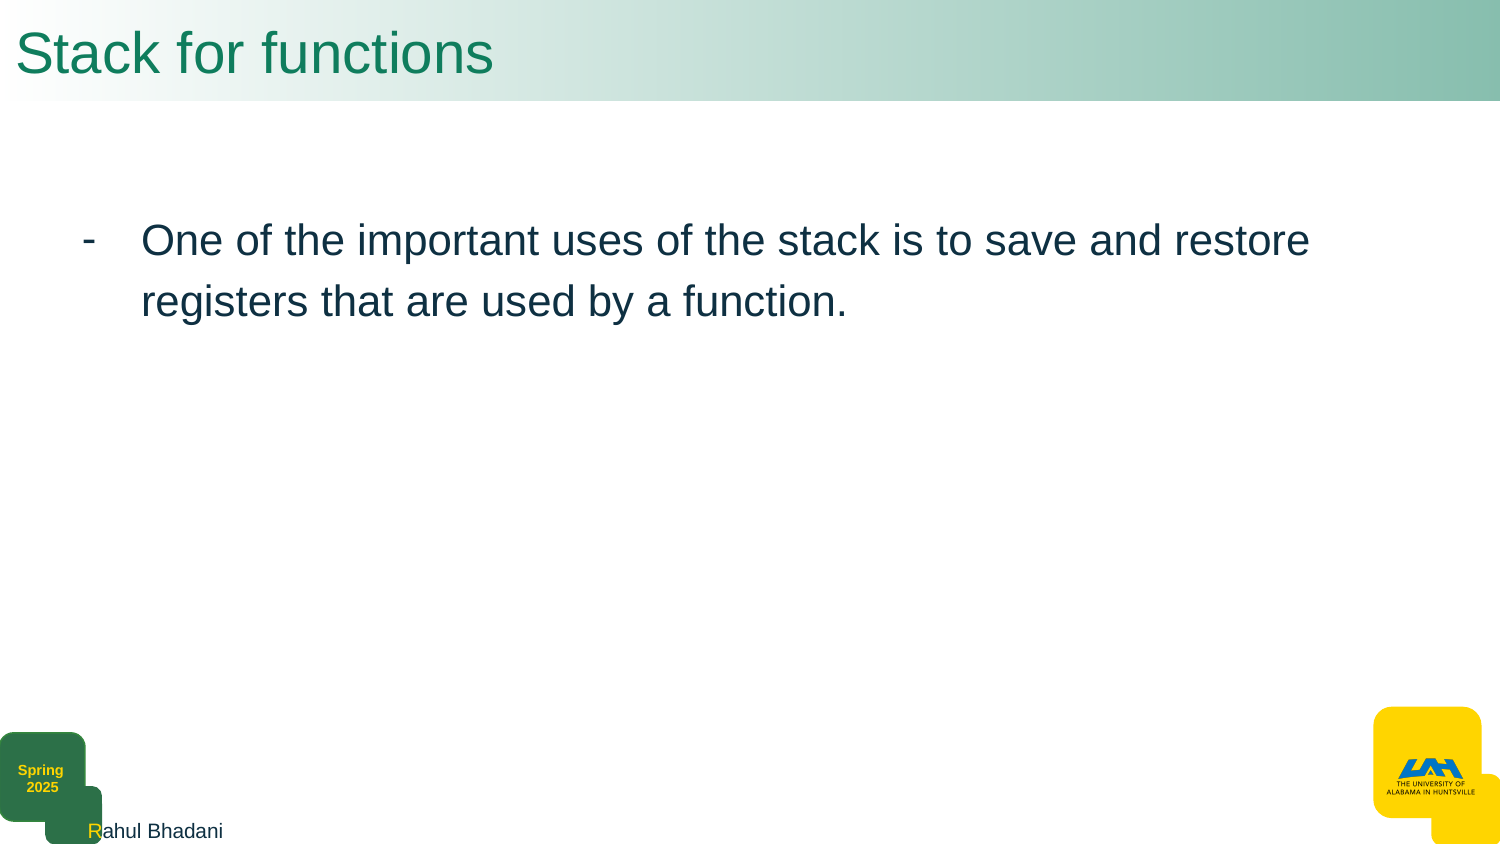

# Stack for functions
One of the important uses of the stack is to save and restore registers that are used by a function.